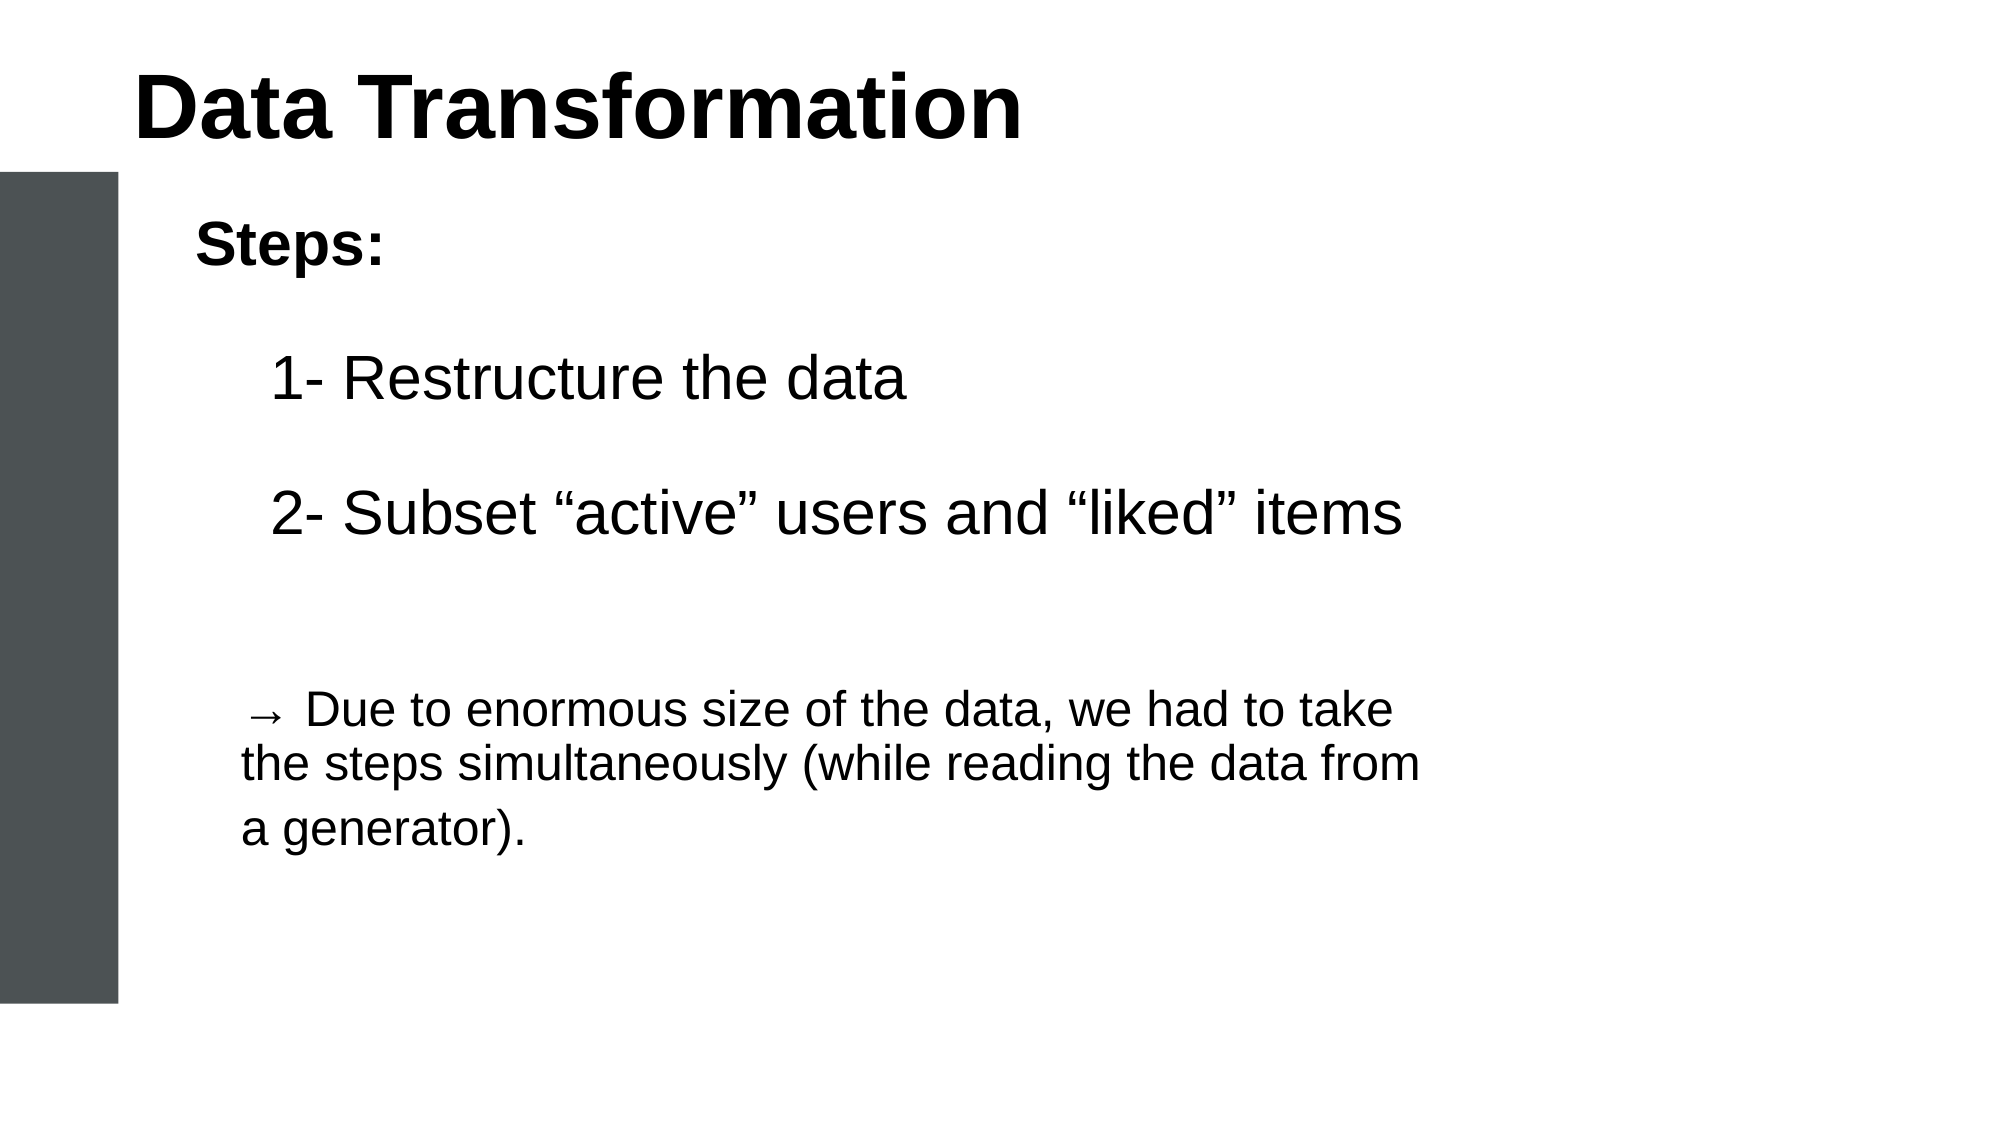

# Data Transformation

Steps:

1- Restructure the data

2- Subset “active” users and “liked” items

→ Due to enormous size of the data, we had to take the steps simultaneously (while reading the data from a generator).